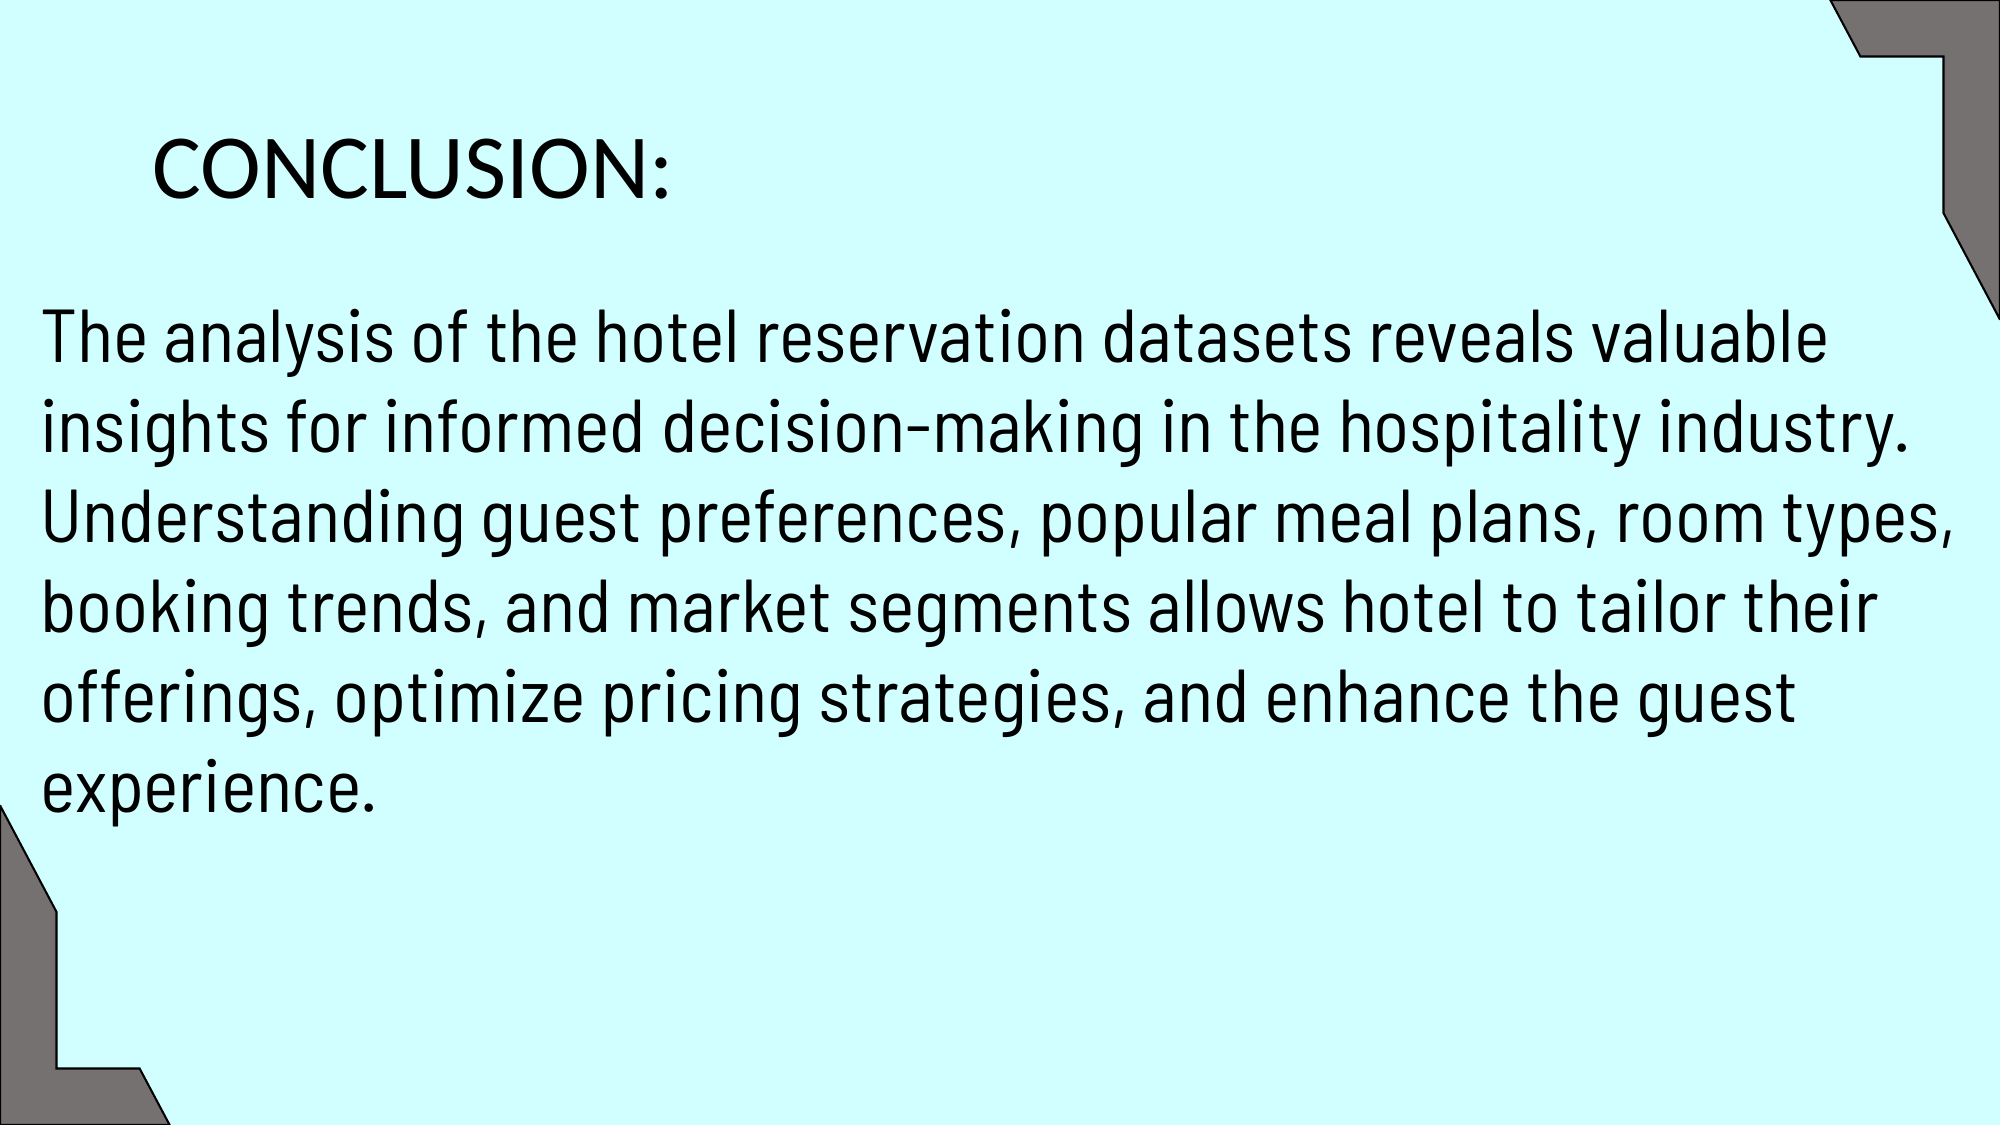

# CONCLUSION:

The analysis of the hotel reservation datasets reveals valuable insights for informed decision-making in the hospitality industry. Understanding guest preferences, popular meal plans, room types, booking trends, and market segments allows hotel to tailor their offerings, optimize pricing strategies, and enhance the guest experience.